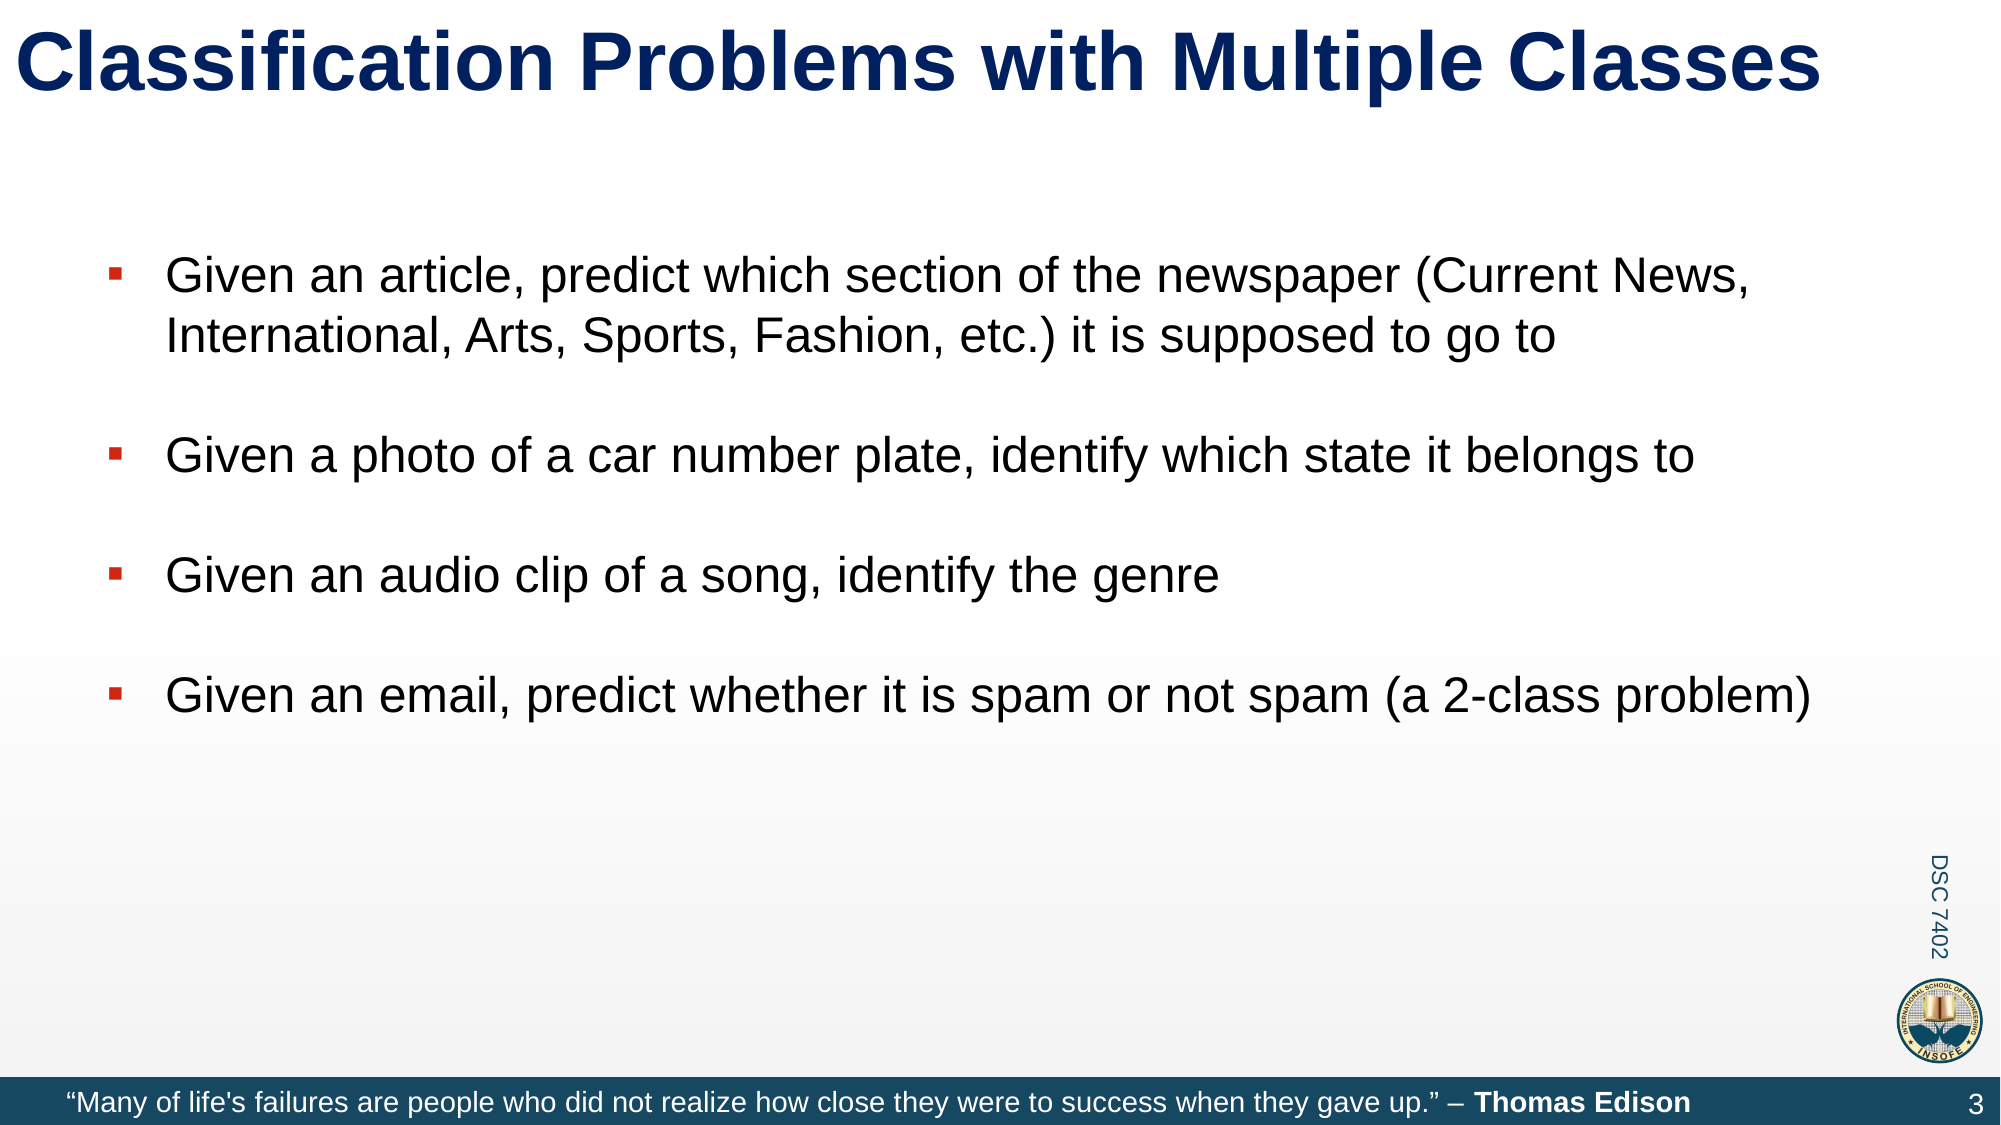

# Classification Problems with Multiple Classes
Given an article, predict which section of the newspaper (Current News, International, Arts, Sports, Fashion, etc.) it is supposed to go to

Given a photo of a car number plate, identify which state it belongs to

Given an audio clip of a song, identify the genre

Given an email, predict whether it is spam or not spam (a 2-class problem)
3
“Many of life's failures are people who did not realize how close they were to success when they gave up.” – Thomas Edison